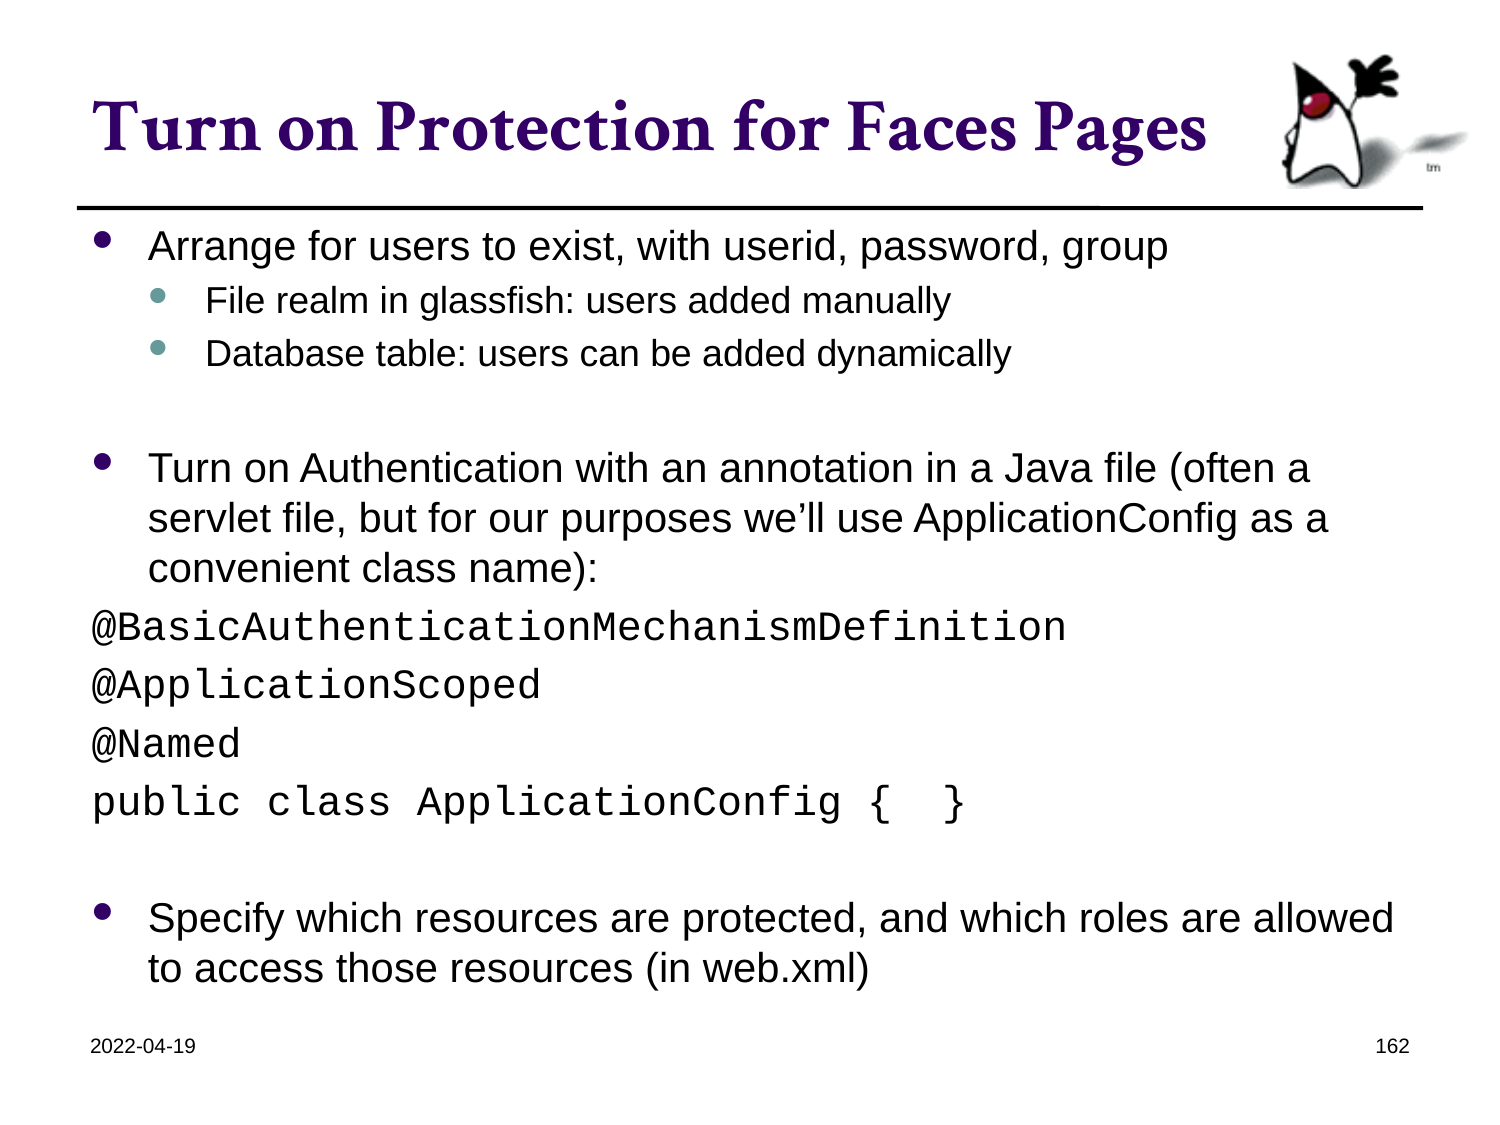

# Turn on Protection for Faces Pages
Arrange for users to exist, with userid, password, group
File realm in glassfish: users added manually
Database table: users can be added dynamically

Turn on Authentication with an annotation in a Java file (often a servlet file, but for our purposes we’ll use ApplicationConfig as a convenient class name):
@BasicAuthenticationMechanismDefinition
@ApplicationScoped
@Named
public class ApplicationConfig {  }

Specify which resources are protected, and which roles are allowed to access those resources (in web.xml)
2022-04-19
162